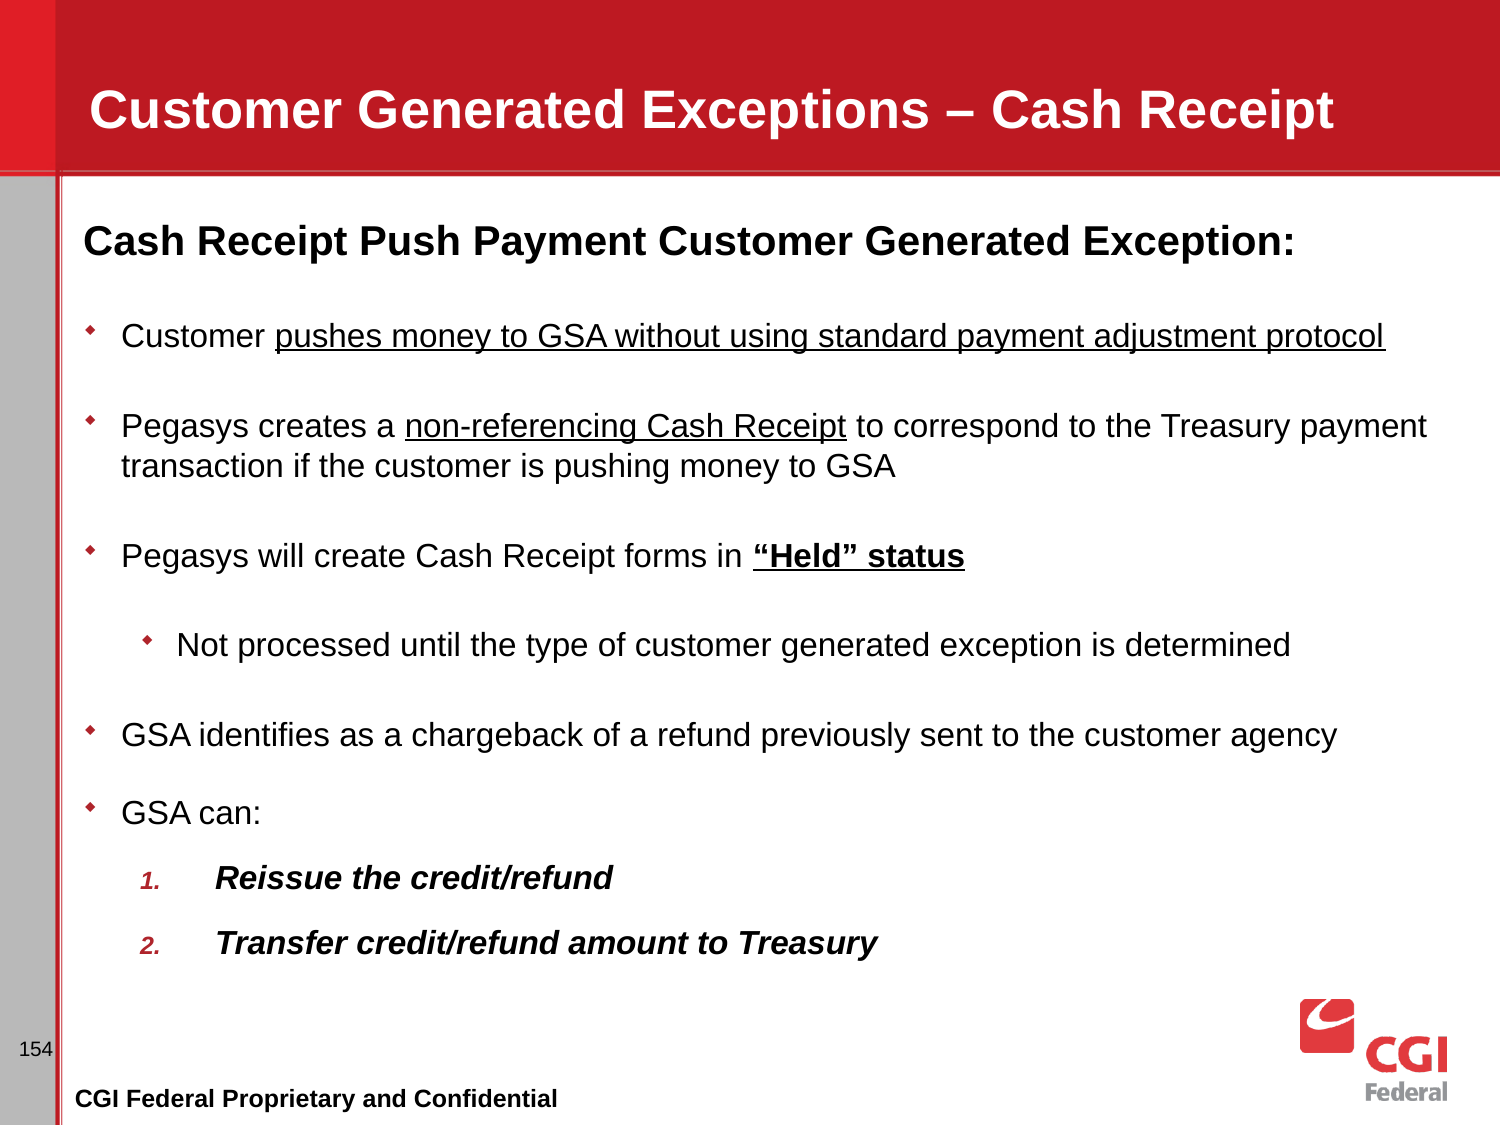

# Customer Generated Exceptions – Cash Receipt
Cash Receipt Push Payment Customer Generated Exception:
Customer pushes money to GSA without using standard payment adjustment protocol
Pegasys creates a non-referencing Cash Receipt to correspond to the Treasury payment transaction if the customer is pushing money to GSA
Pegasys will create Cash Receipt forms in “Held” status
Not processed until the type of customer generated exception is determined
GSA identifies as a chargeback of a refund previously sent to the customer agency
GSA can:
Reissue the credit/refund
Transfer credit/refund amount to Treasury

154
CGI Federal Proprietary and Confidential